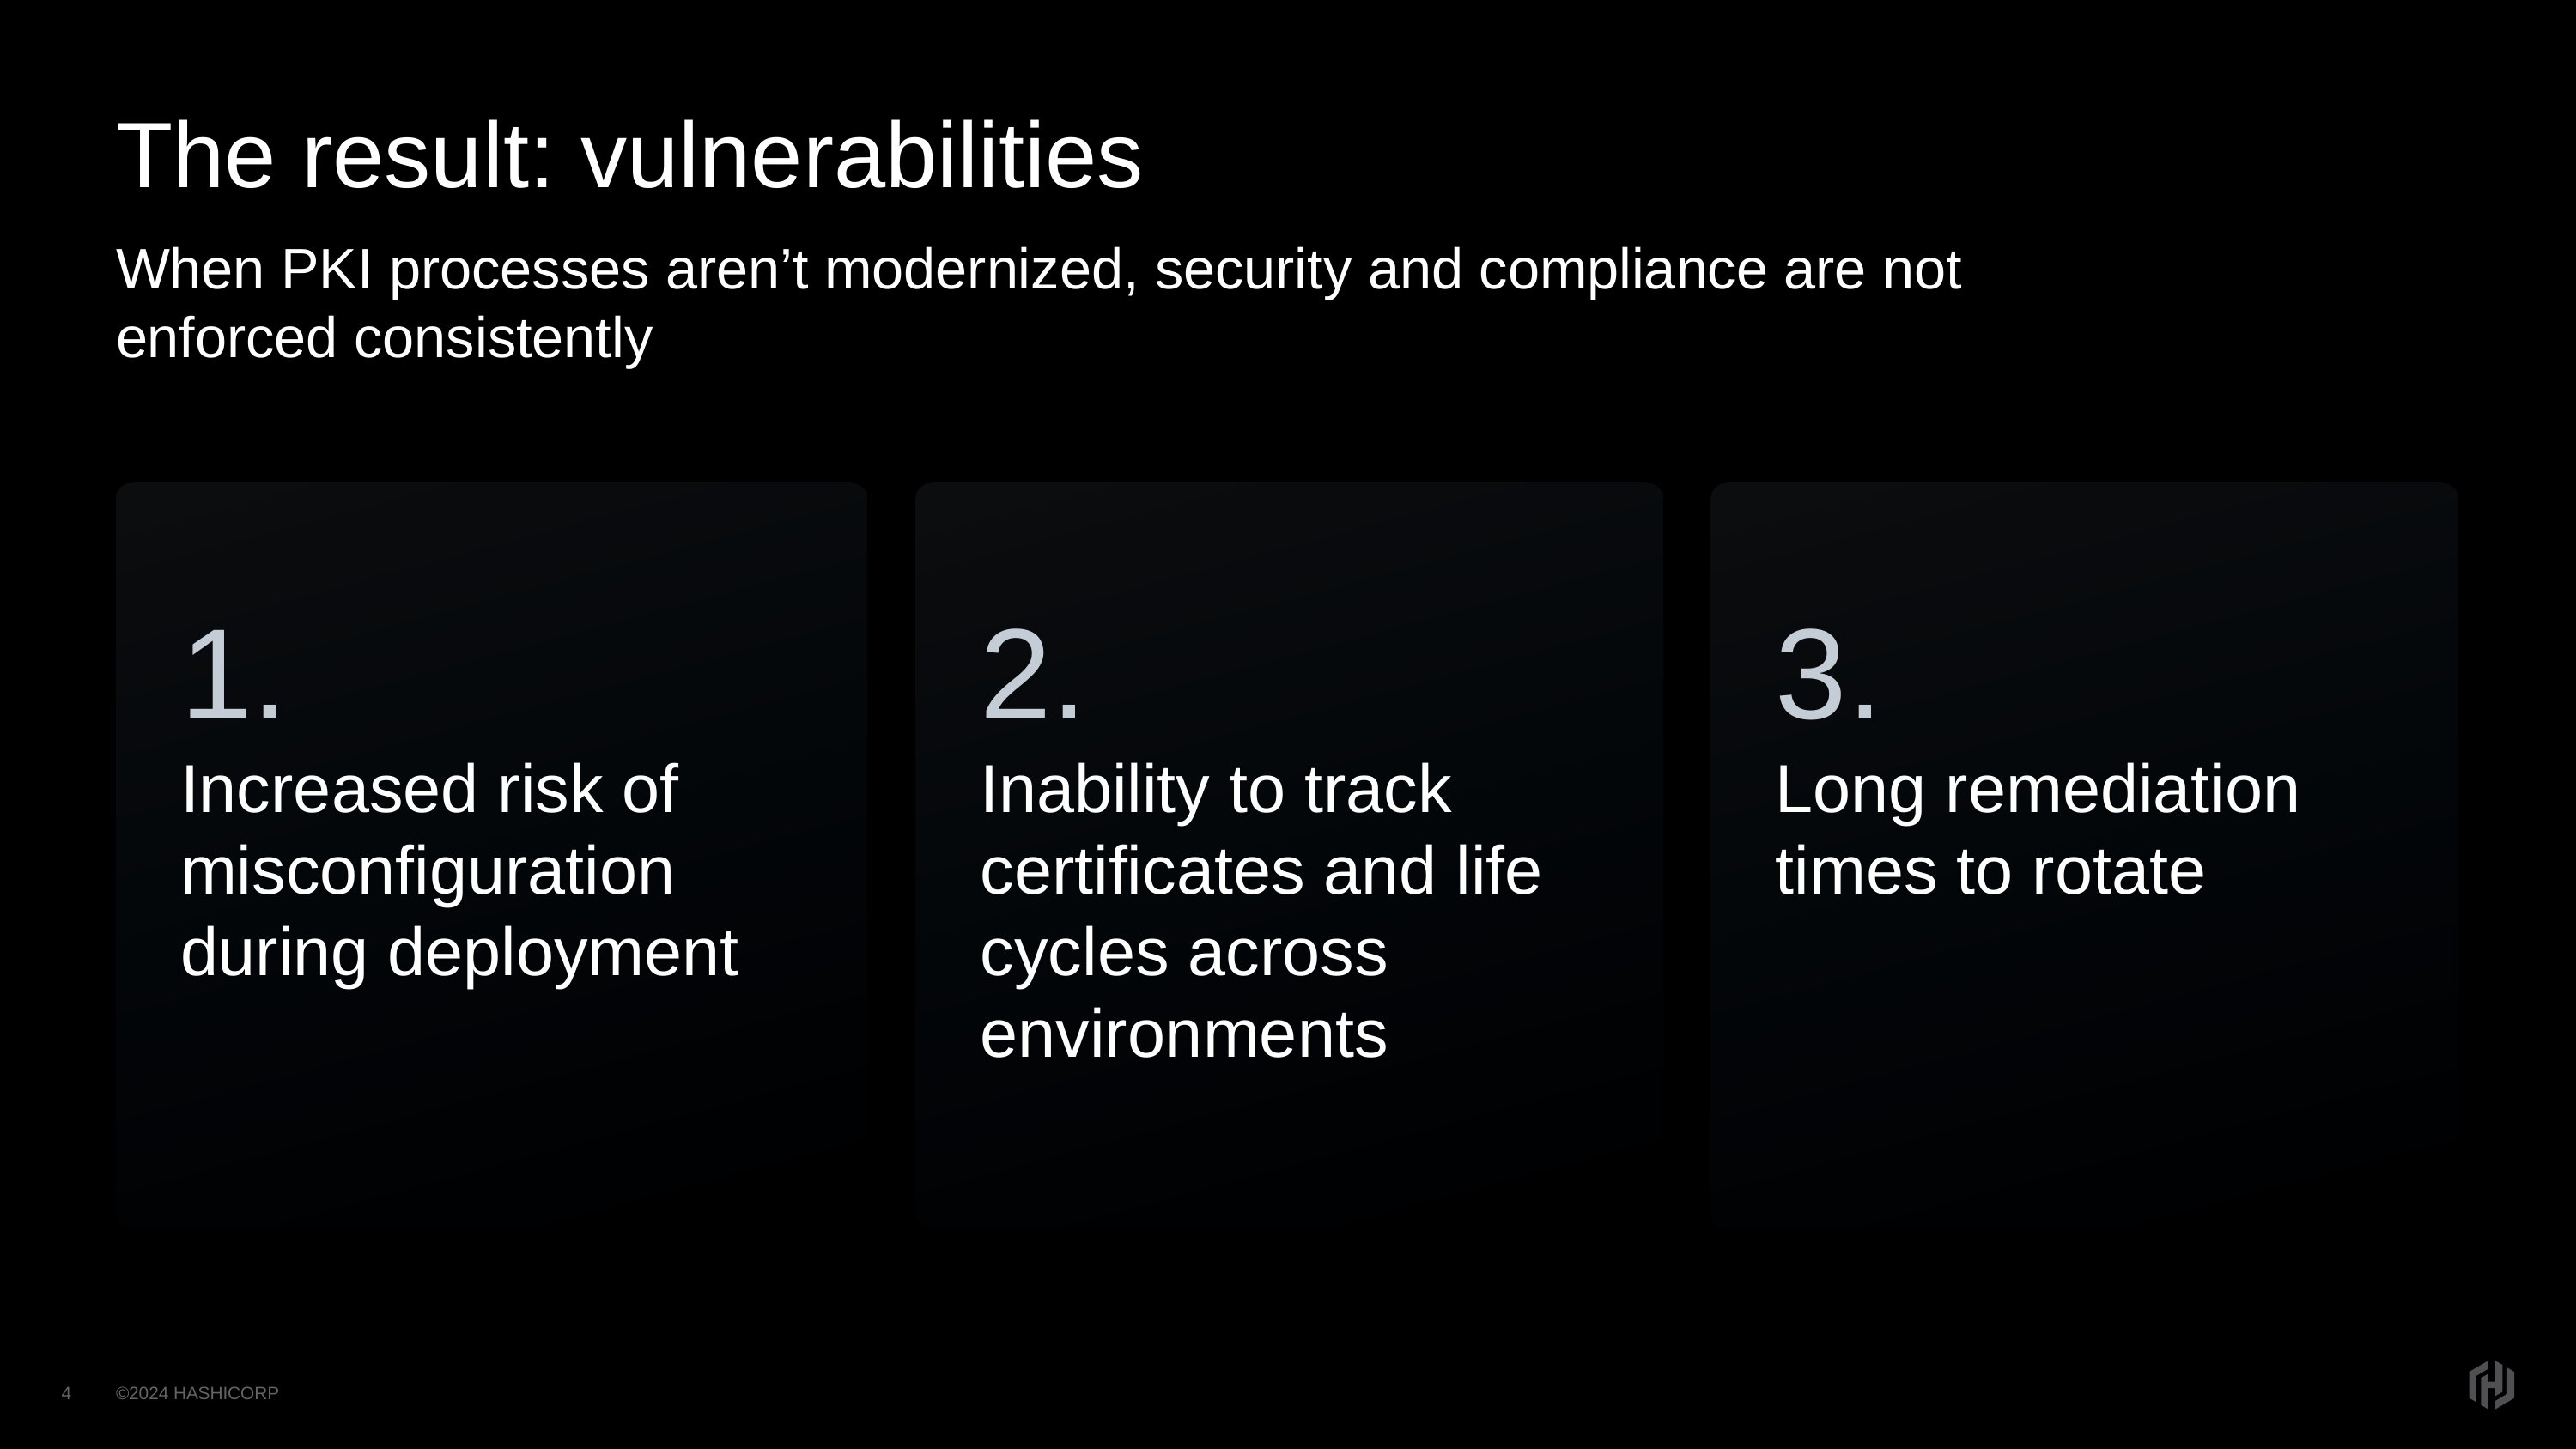

# The result: vulnerabilities

When PKI processes aren’t modernized, security and compliance are not enforced consistently

1.
Increased risk of misconfiguration during deployment

2.
Inability to track certificates and life cycles across environments

3.
Long remediation times to rotate
4